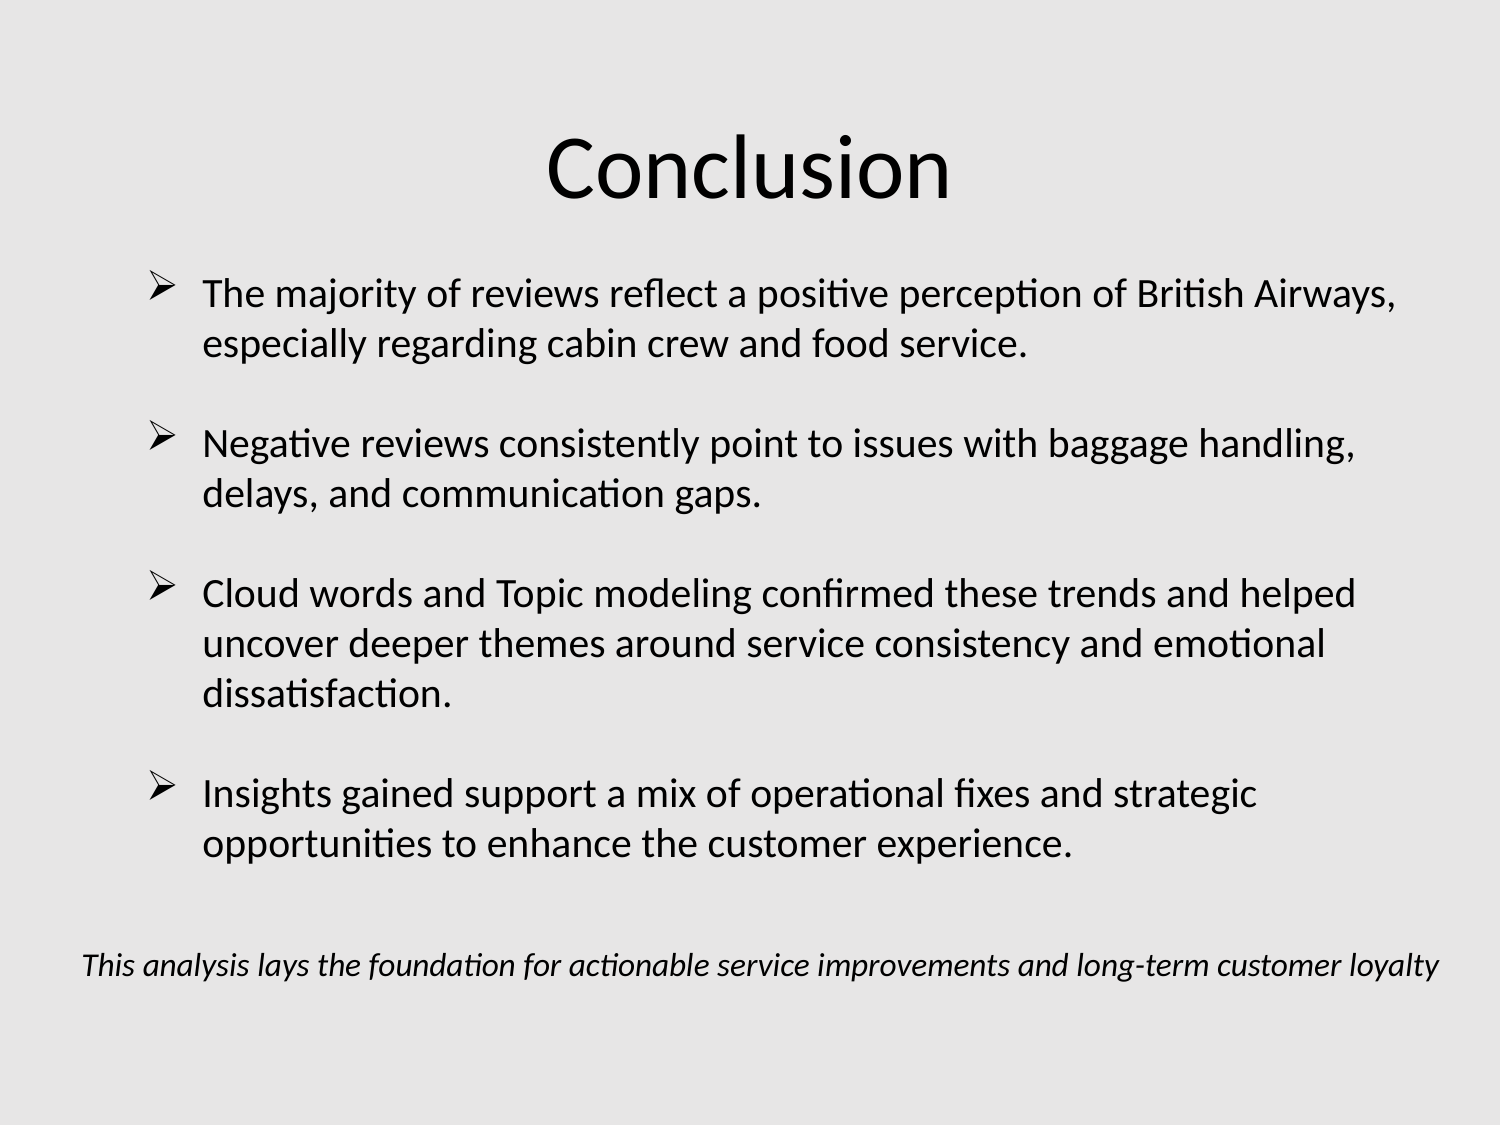

# Conclusion
The majority of reviews reflect a positive perception of British Airways, especially regarding cabin crew and food service.

Negative reviews consistently point to issues with baggage handling, delays, and communication gaps.

Cloud words and Topic modeling confirmed these trends and helped uncover deeper themes around service consistency and emotional dissatisfaction.

Insights gained support a mix of operational fixes and strategic opportunities to enhance the customer experience.

This analysis lays the foundation for actionable service improvements and long-term customer loyalty